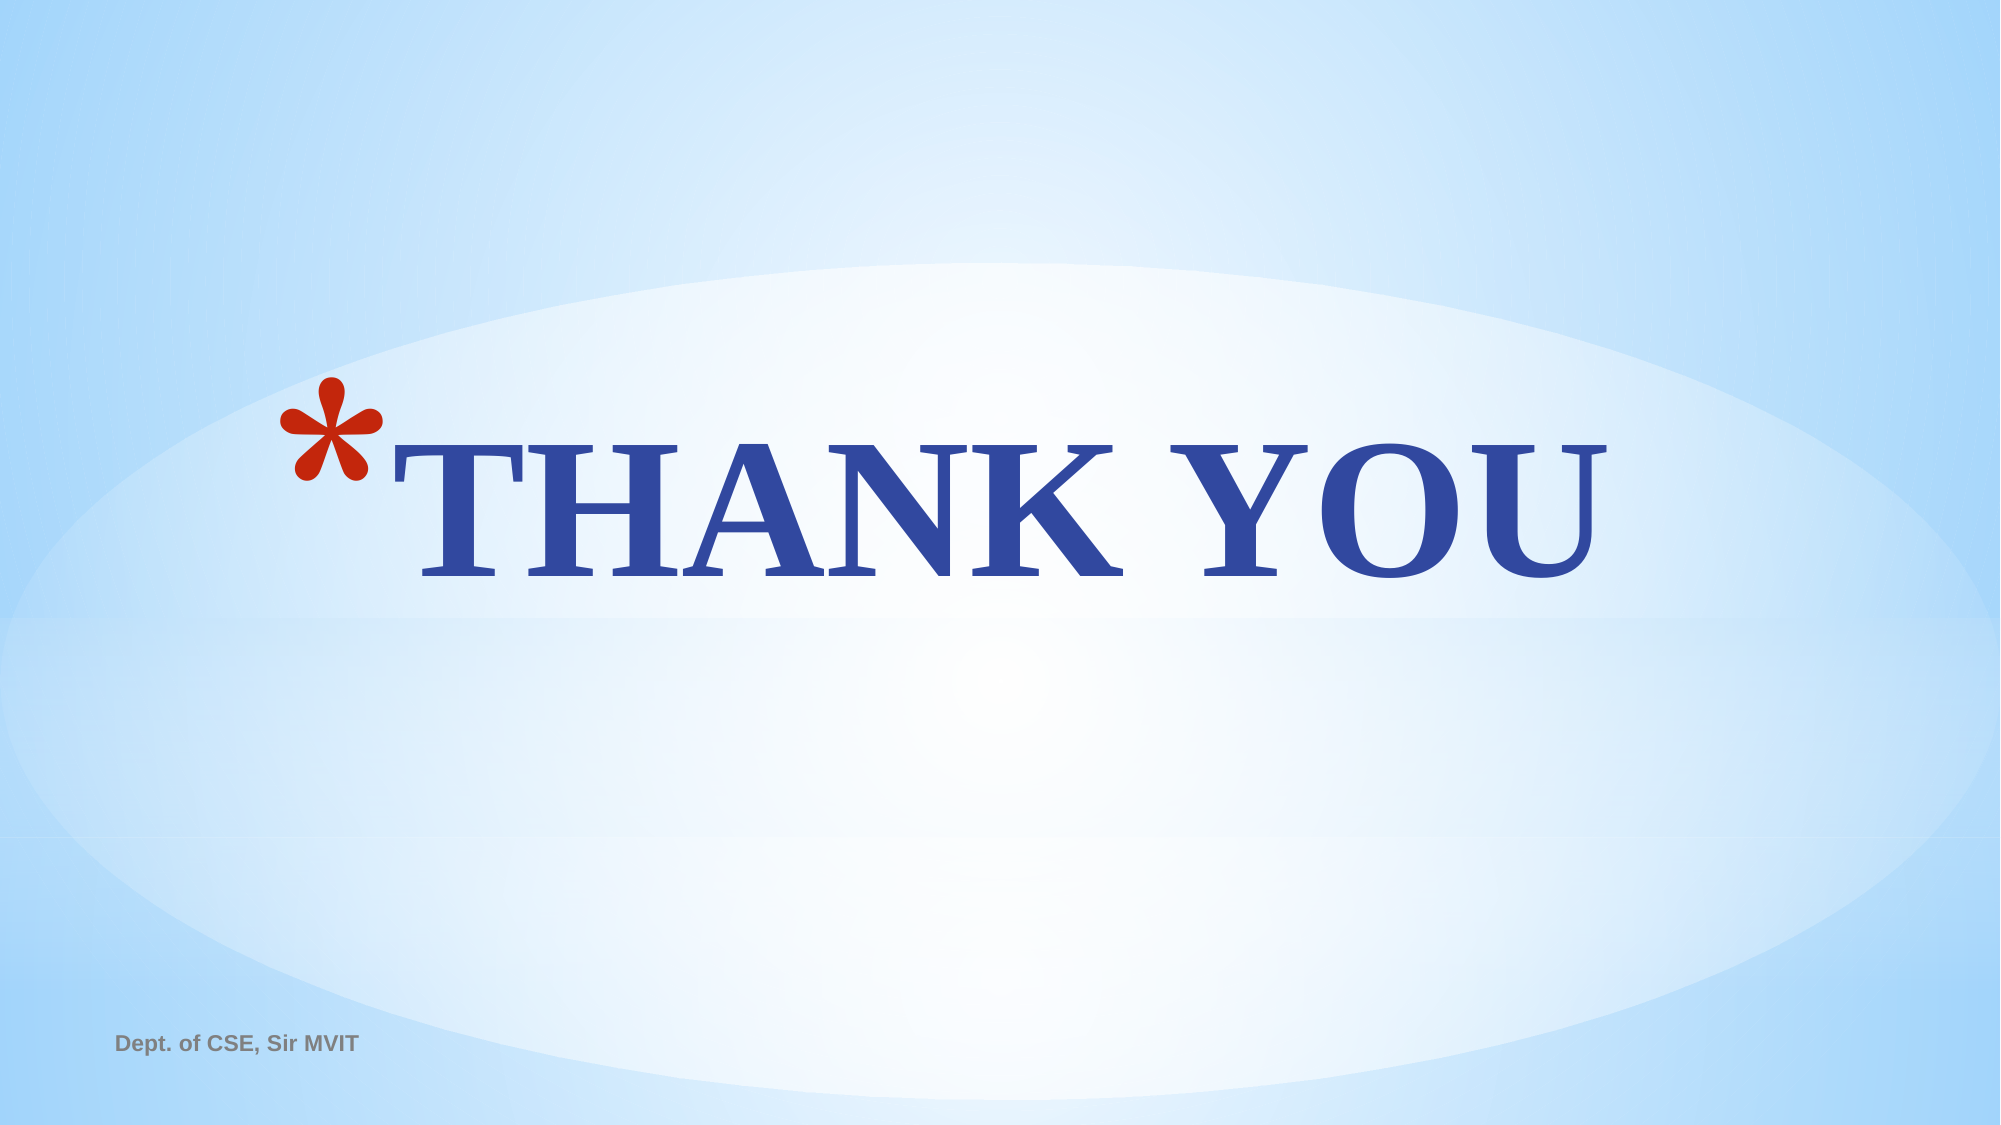

# THANK YOU
Dept. of CSE, Sir MVIT